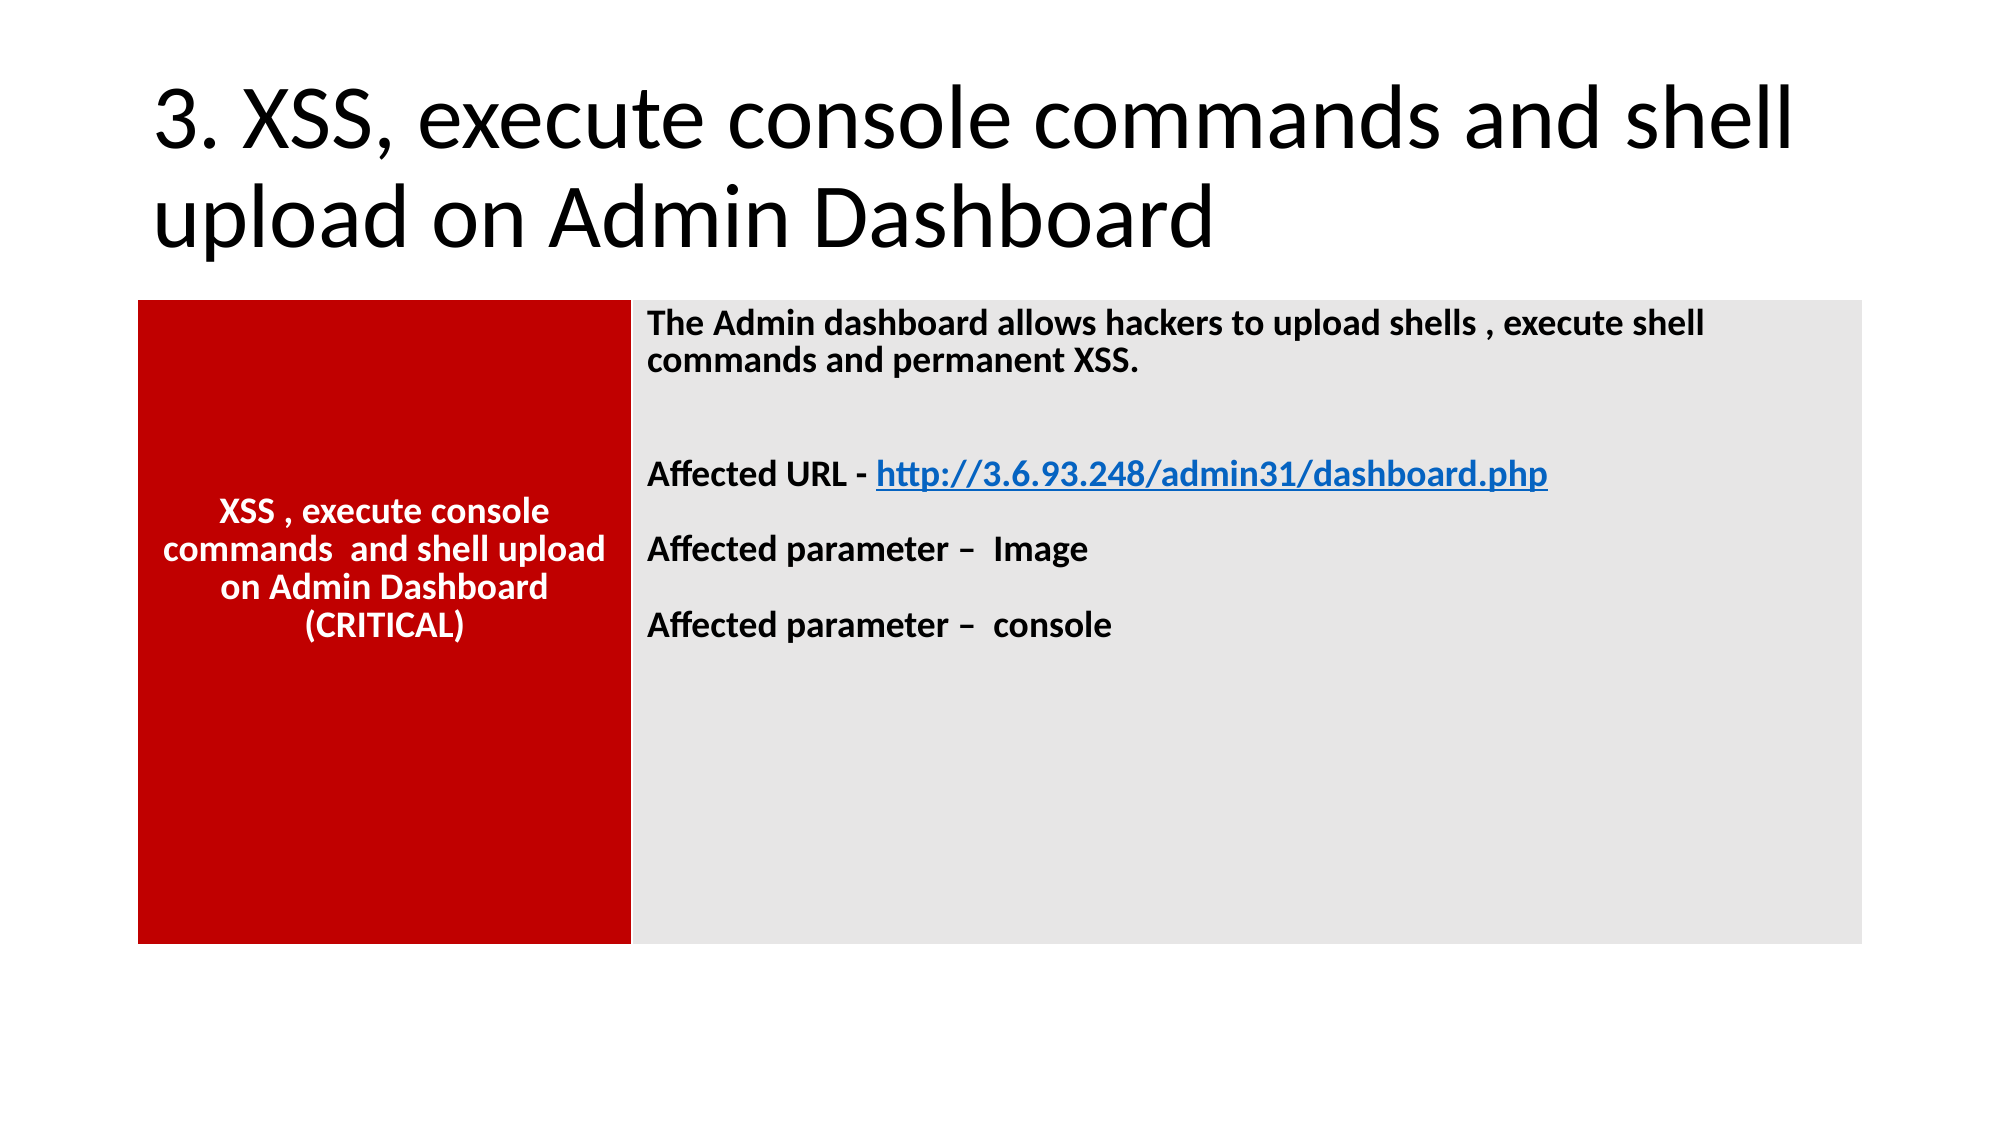

# 3. XSS, execute console commands and shell upload on Admin Dashboard
| XSS , execute console commands and shell upload on Admin Dashboard (CRITICAL) | The Admin dashboard allows hackers to upload shells , execute shell commands and permanent XSS. Affected URL - http://3.6.93.248/admin31/dashboard.php Affected parameter – Image Affected parameter – console |
| --- | --- |